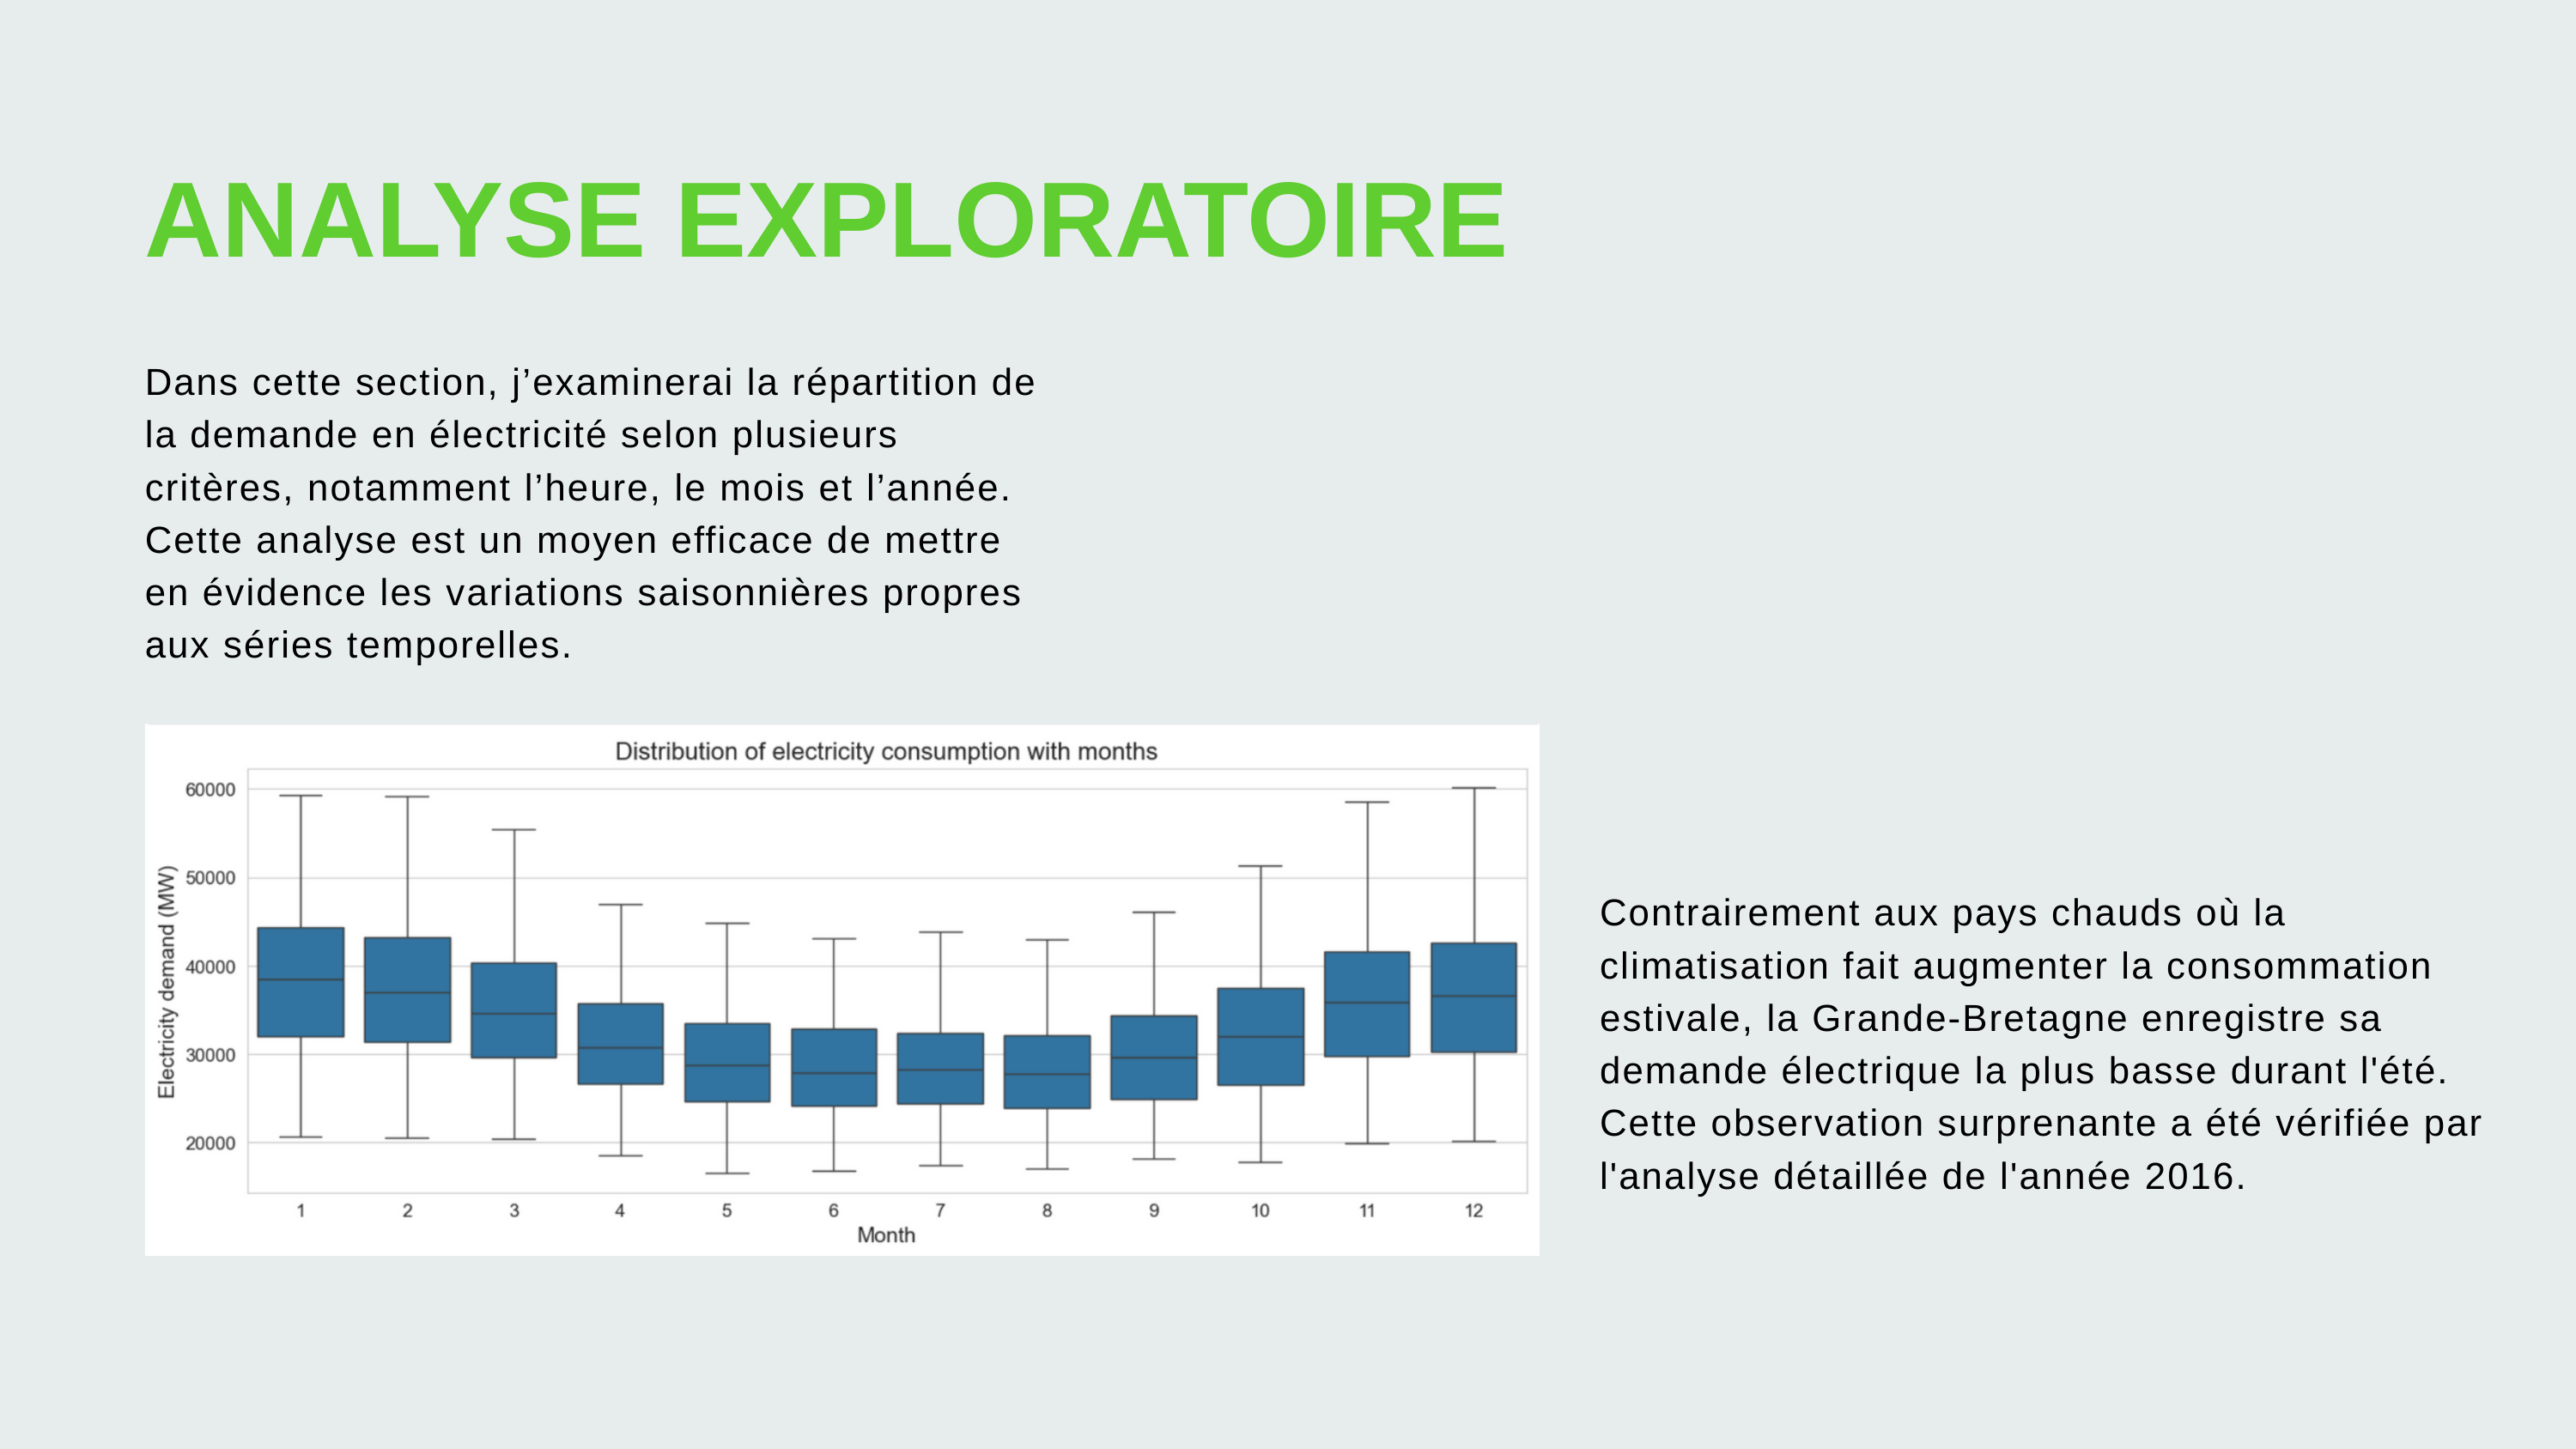

ANALYSE EXPLORATOIRE
Dans cette section, j’examinerai la répartition de la demande en électricité selon plusieurs critères, notamment l’heure, le mois et l’année. Cette analyse est un moyen efficace de mettre en évidence les variations saisonnières propres aux séries temporelles.

Contrairement aux pays chauds où la climatisation fait augmenter la consommation estivale, la Grande-Bretagne enregistre sa demande électrique la plus basse durant l'été. Cette observation surprenante a été vérifiée par l'analyse détaillée de l'année 2016.